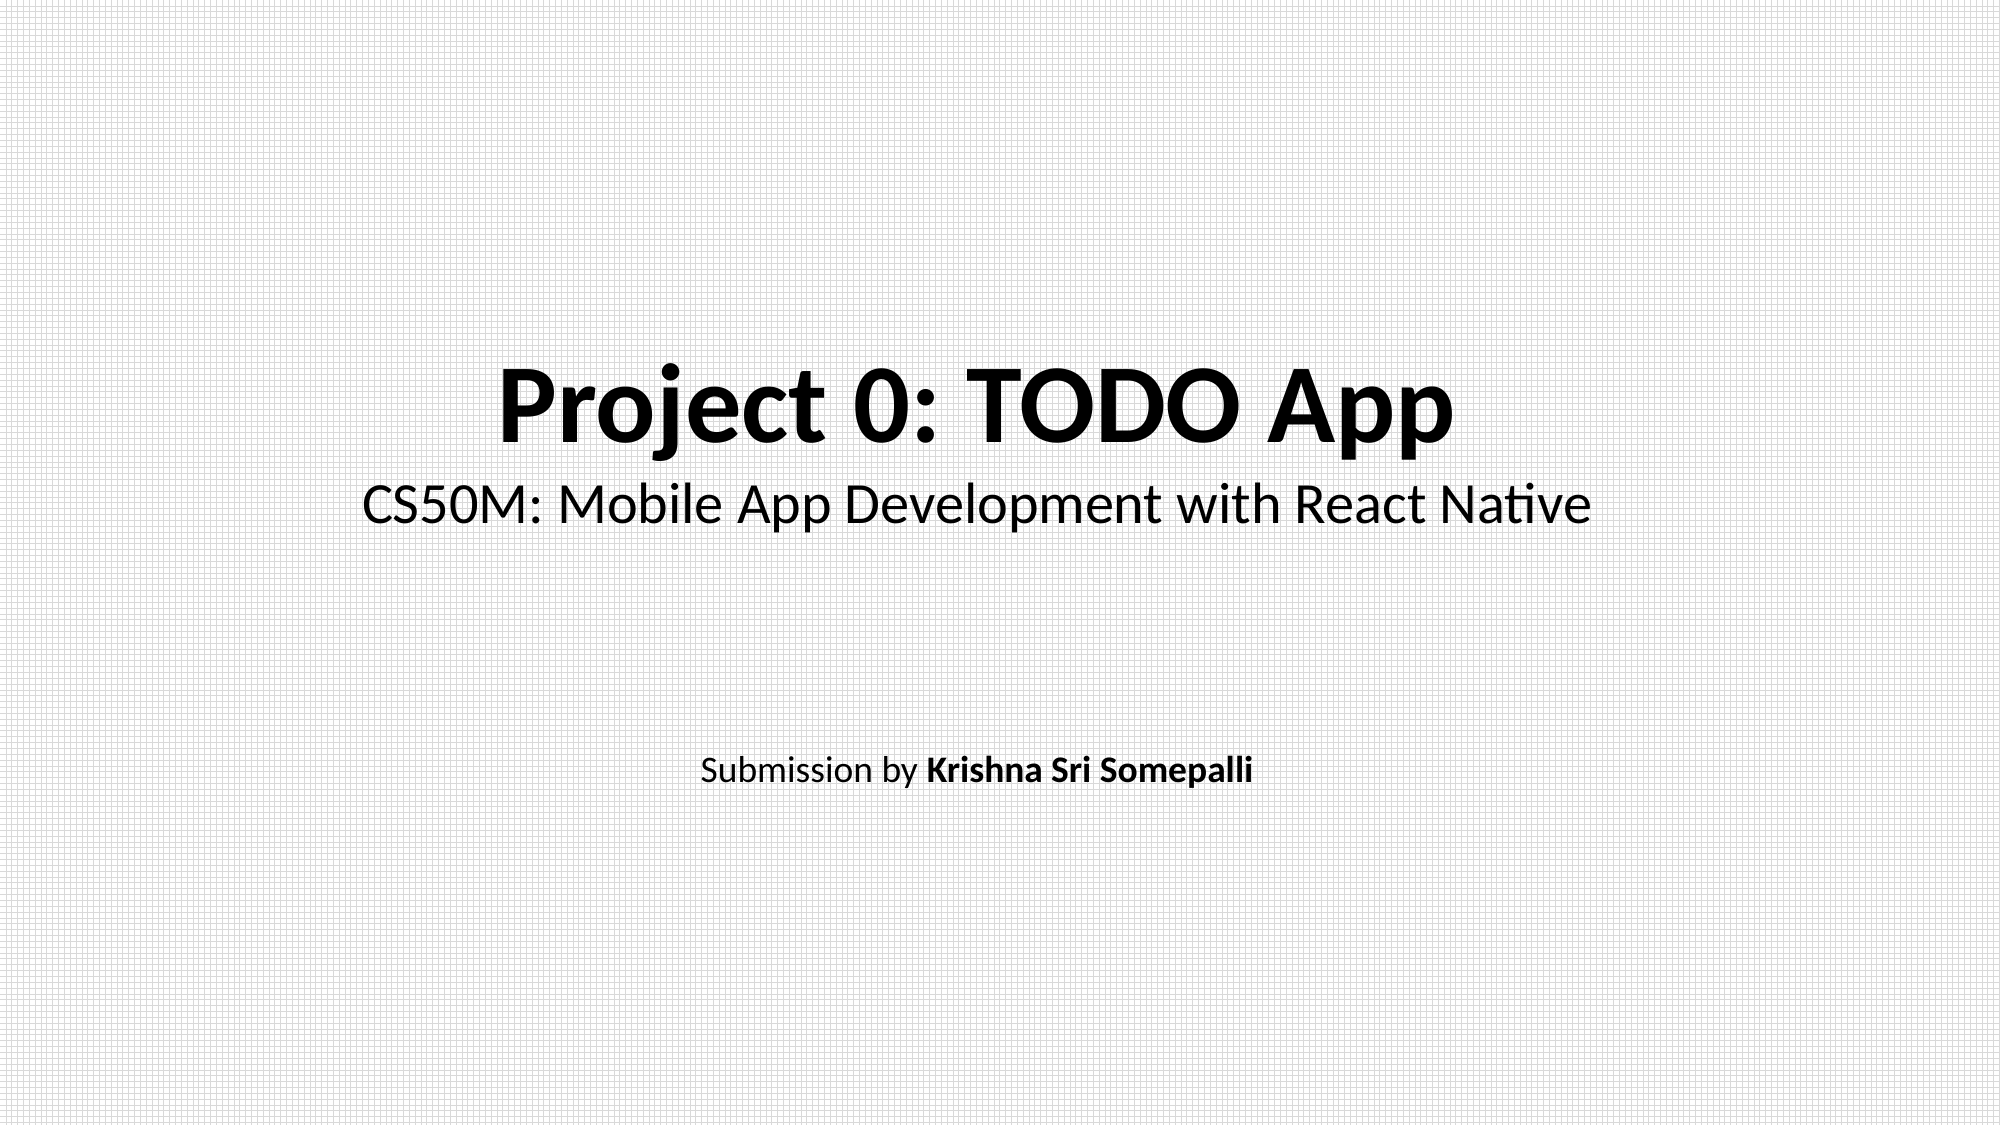

Project 0: TODO App
CS50M: Mobile App Development with React Native

Submission by Krishna Sri Somepalli